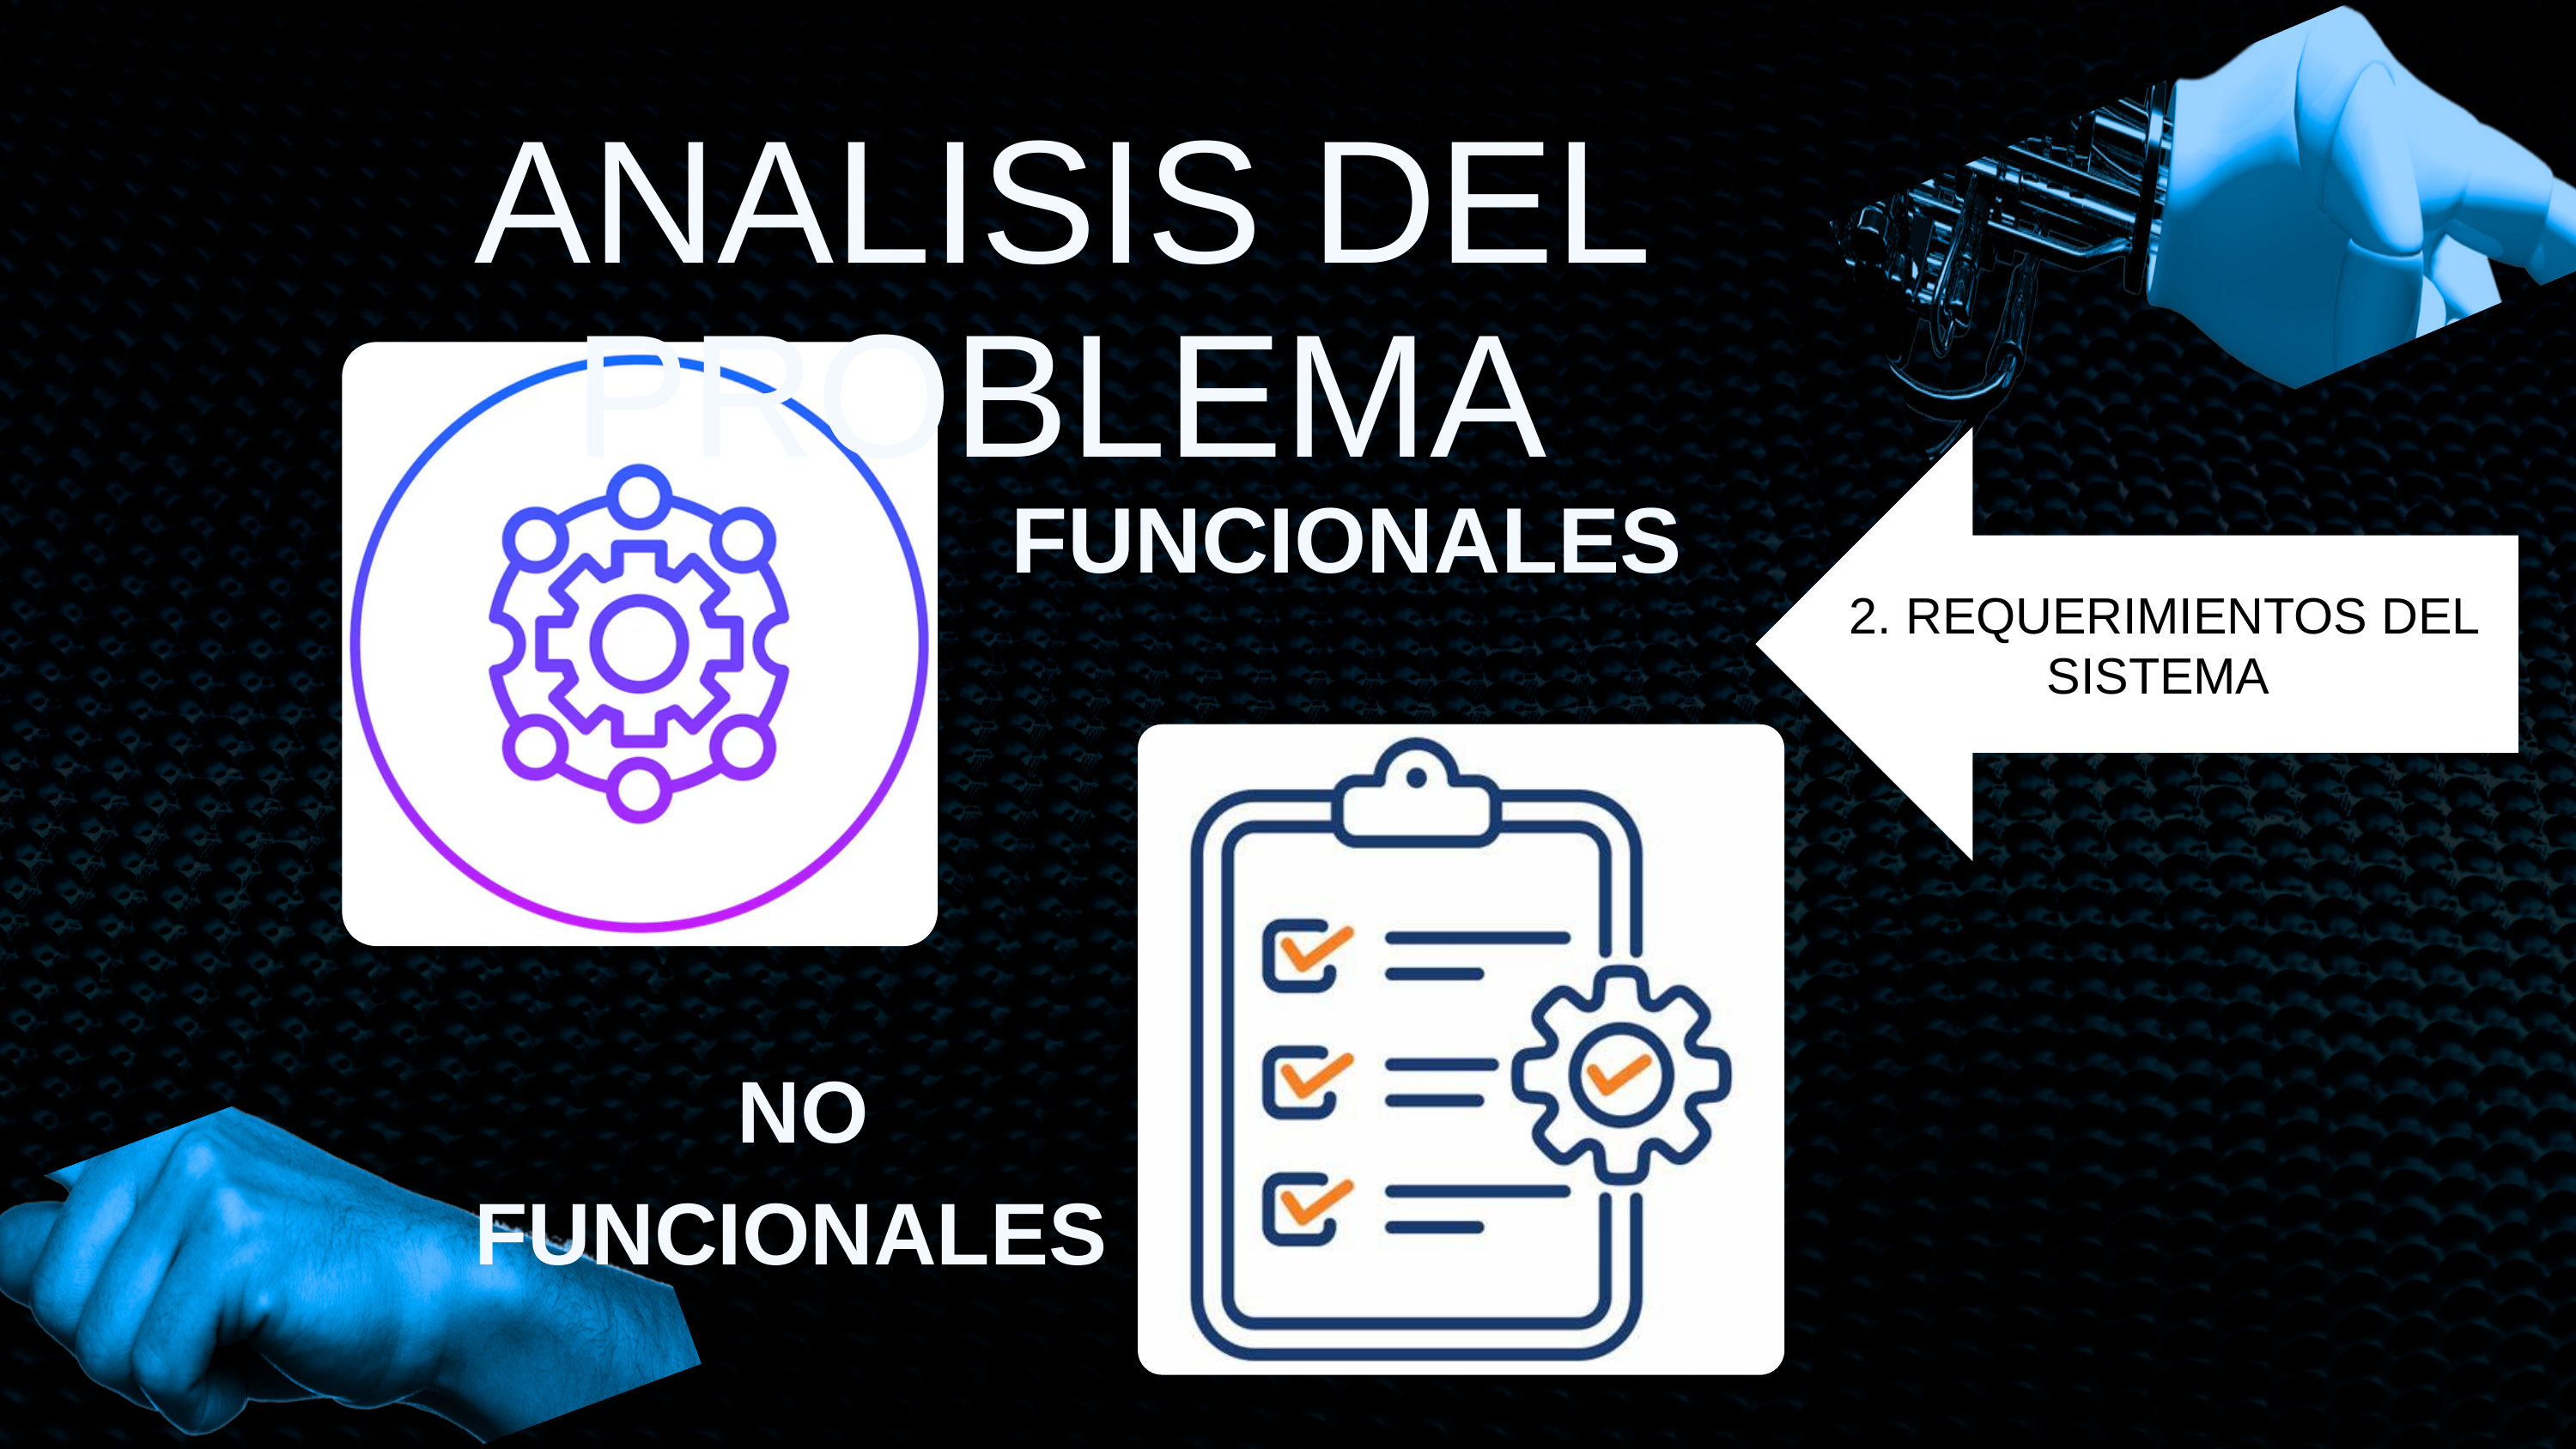

ANALISIS DEL PROBLEMA

2. REQUERIMIENTOS DEL SISTEMA
FUNCIONALES

NO FUNCIONALES